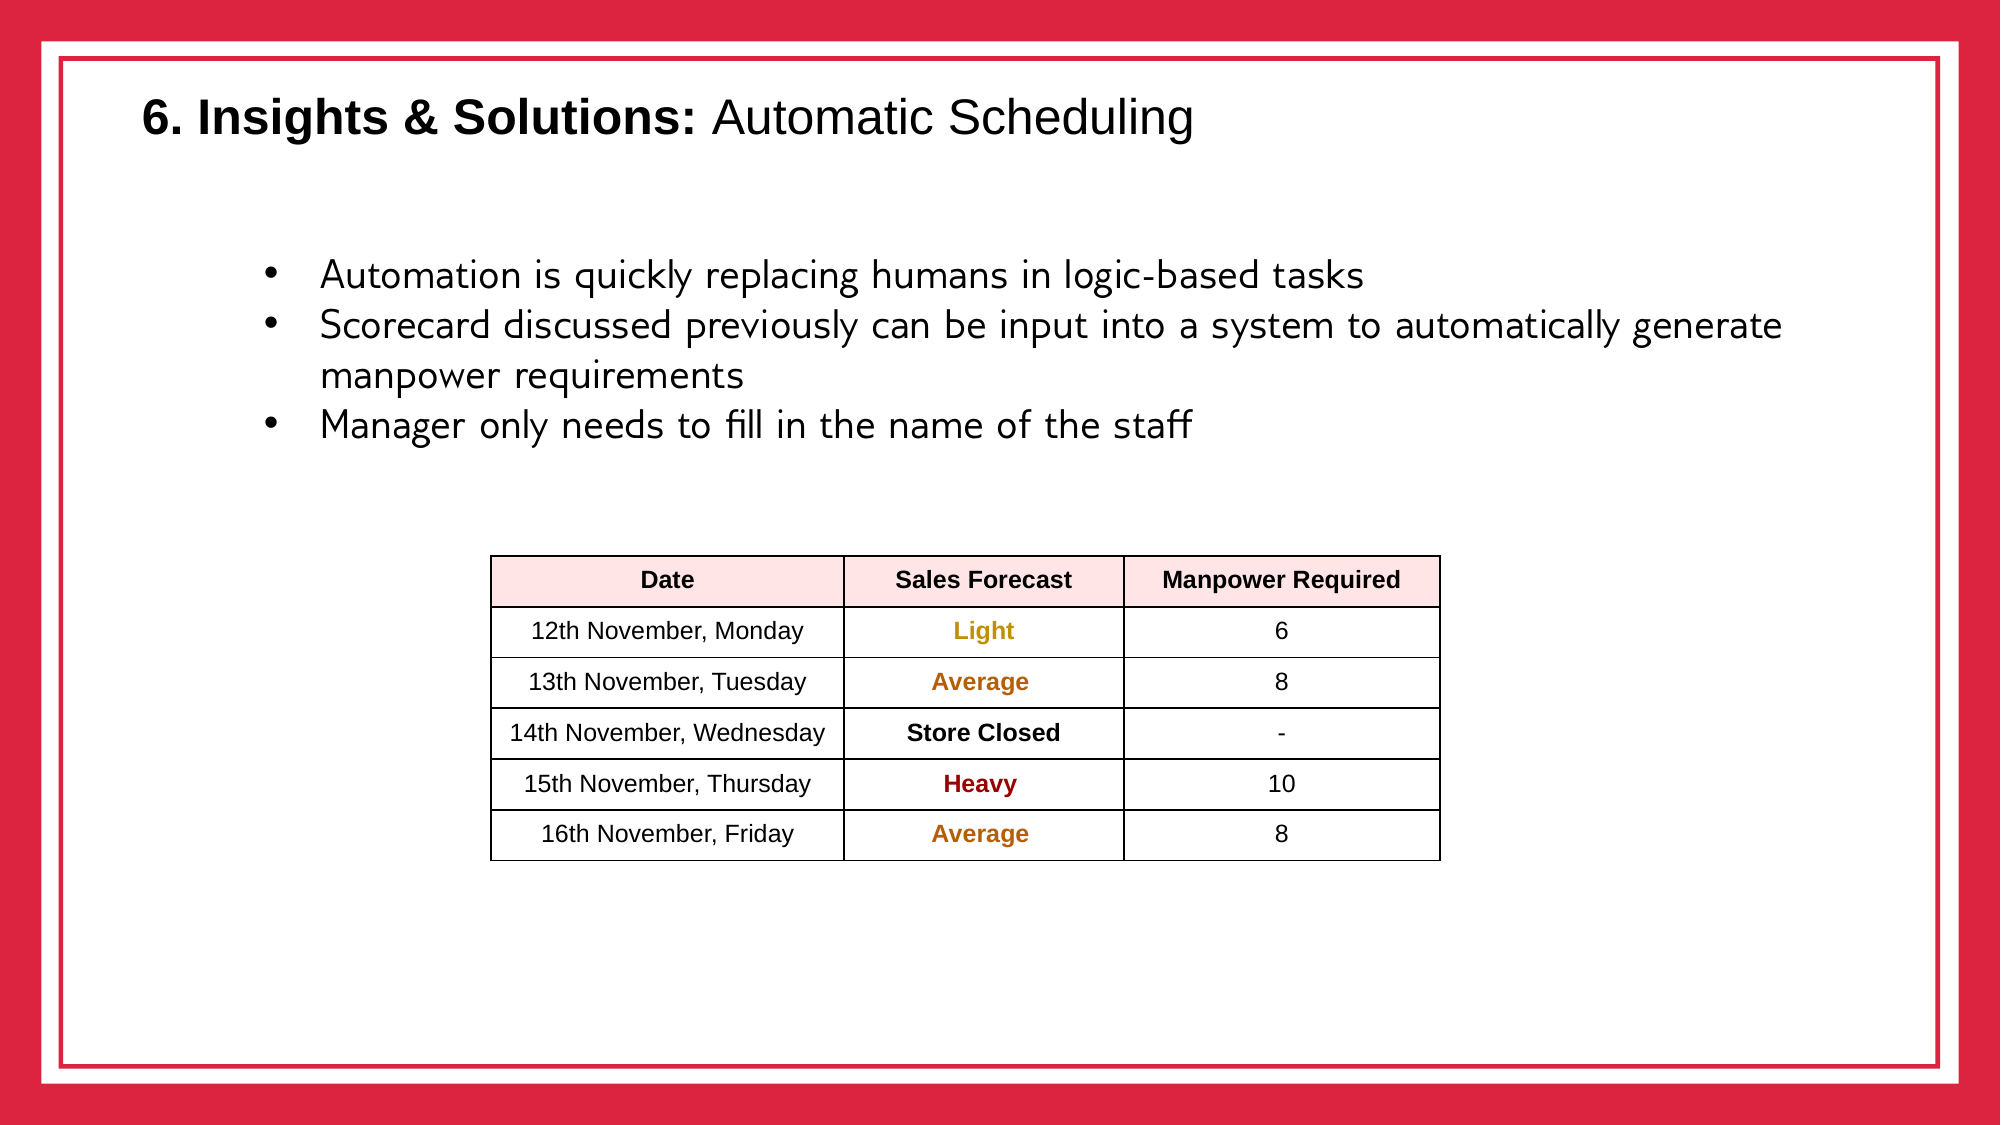

6. Insights & Solutions: Automatic Scheduling
Automation is quickly replacing humans in logic-based tasks
Scorecard discussed previously can be input into a system to automatically generate manpower requirements
Manager only needs to fill in the name of the staff

| Date | Sales Forecast | Manpower Required |
| --- | --- | --- |
| 12th November, Monday | Light | 6 |
| 13th November, Tuesday | Average | 8 |
| 14th November, Wednesday | Store Closed | - |
| 15th November, Thursday | Heavy | 10 |
| 16th November, Friday | Average | 8 |